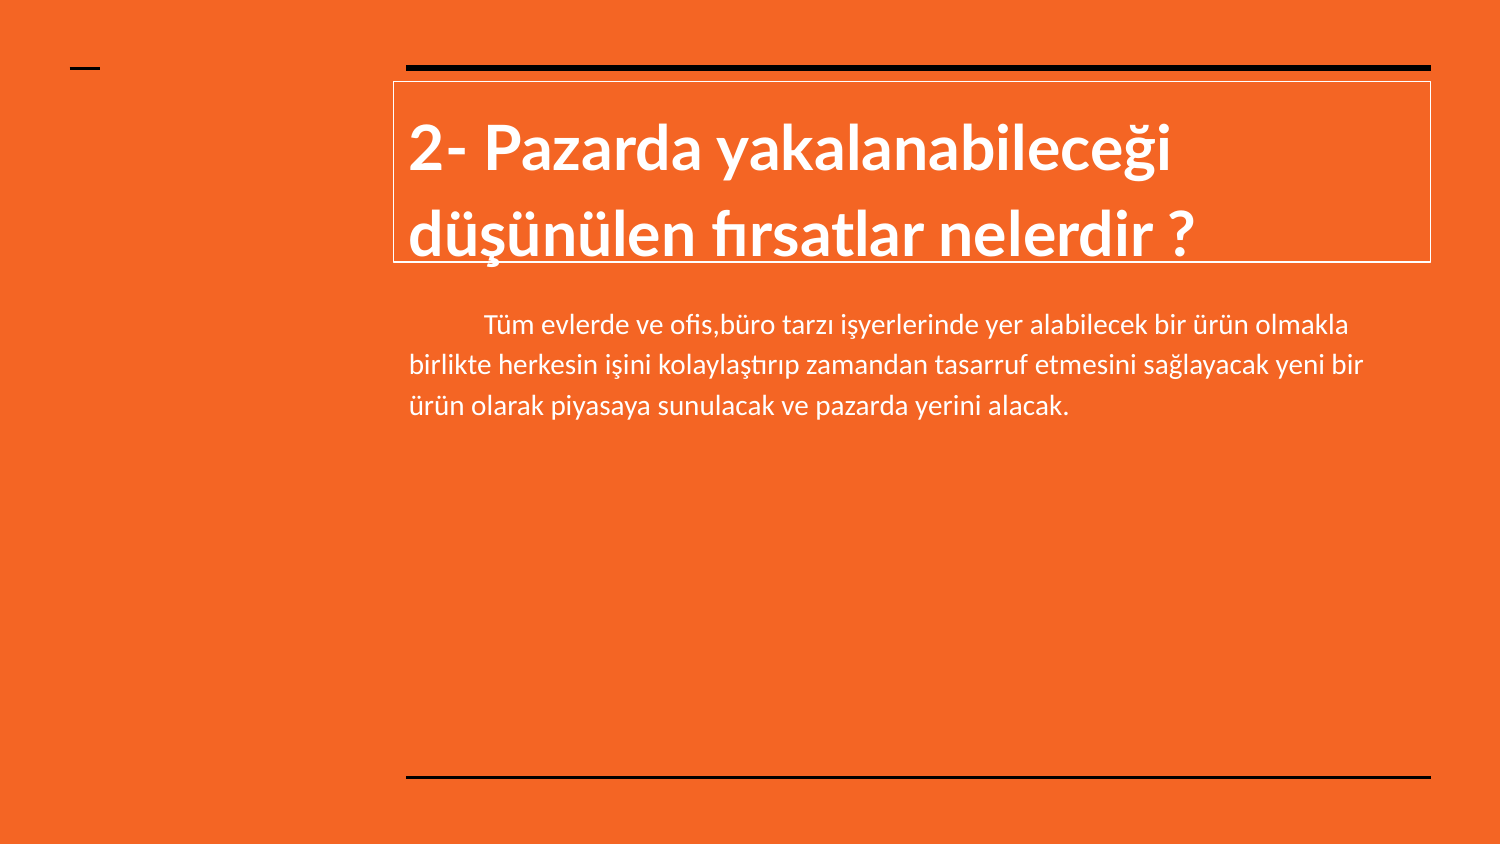

# 2- Pazarda yakalanabileceği düşünülen fırsatlar nelerdir ?
Tüm evlerde ve ofis,büro tarzı işyerlerinde yer alabilecek bir ürün olmakla birlikte herkesin işini kolaylaştırıp zamandan tasarruf etmesini sağlayacak yeni bir ürün olarak piyasaya sunulacak ve pazarda yerini alacak.